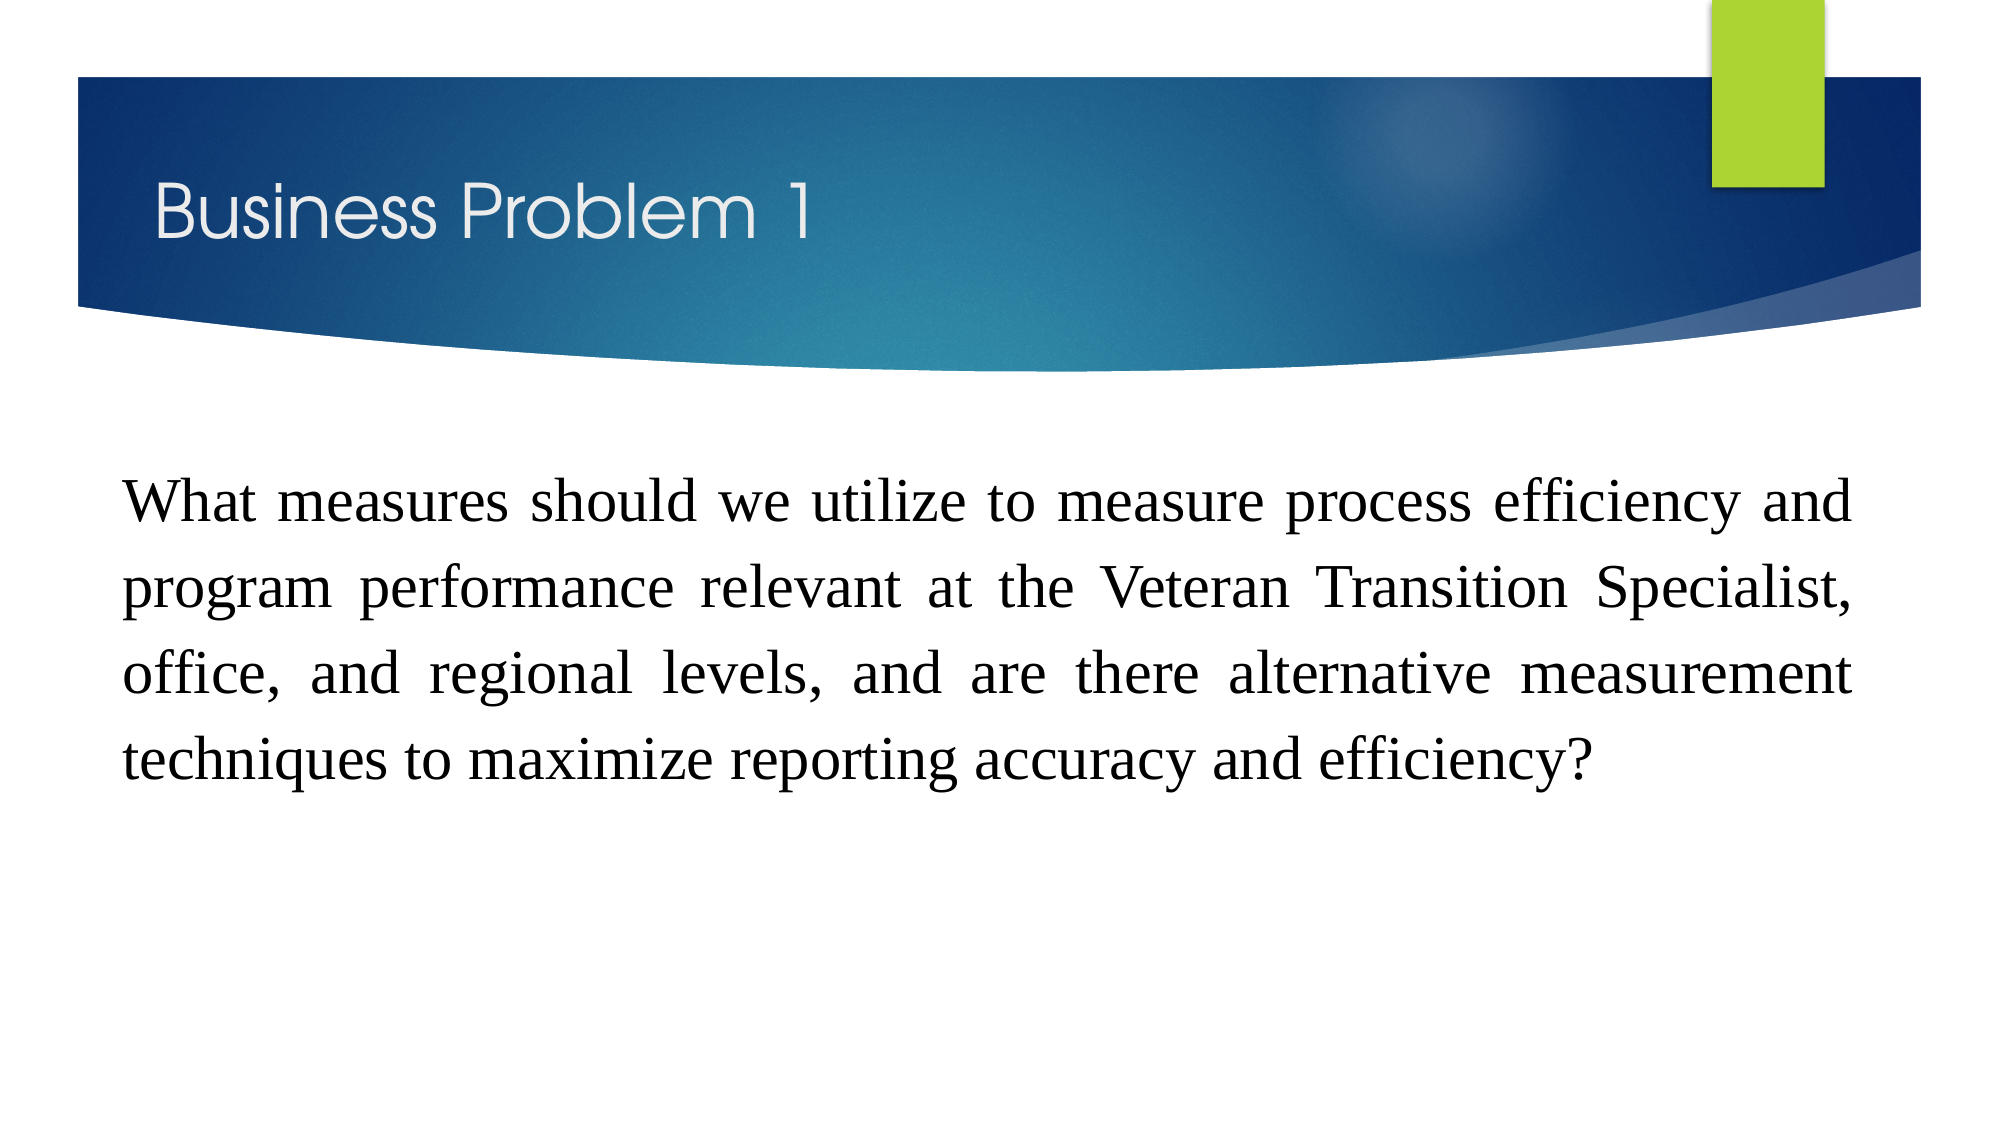

Business Problem 1
What measures should we utilize to measure process efficiency and program performance relevant at the Veteran Transition Specialist, office, and regional levels, and are there alternative measurement techniques to maximize reporting accuracy and efficiency?